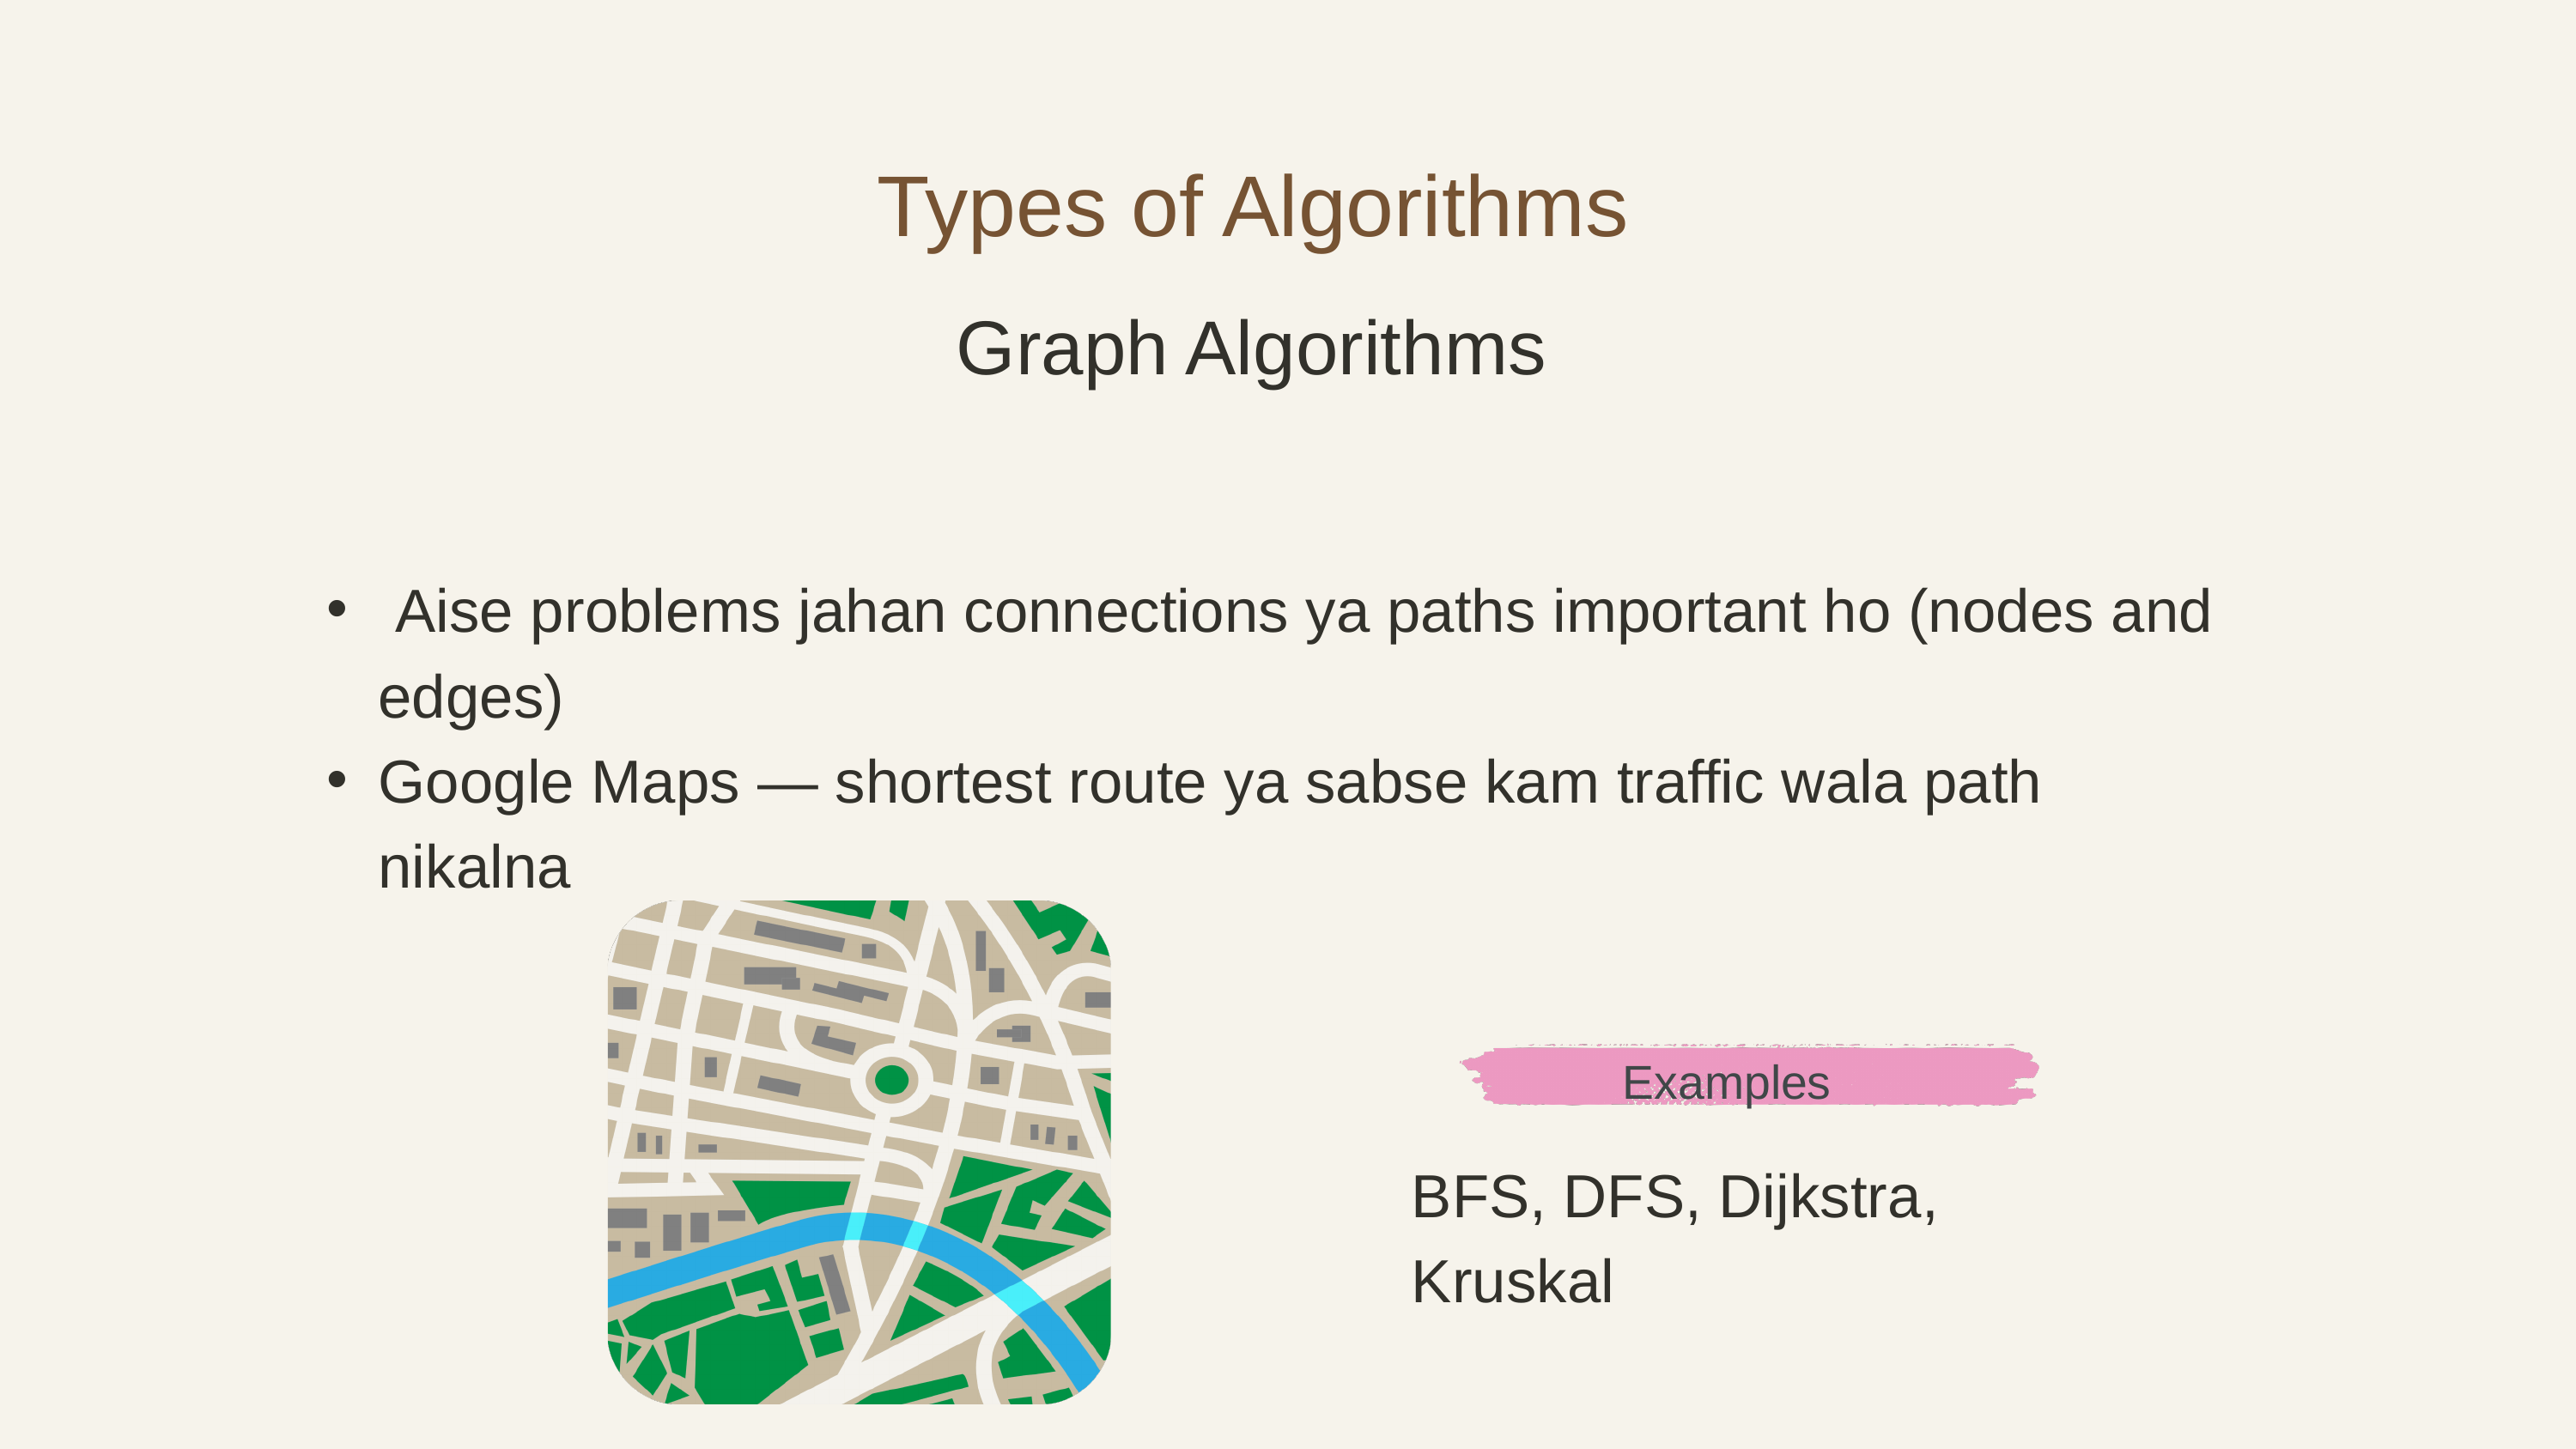

Types of Algorithms
Graph Algorithms
 Aise problems jahan connections ya paths important ho (nodes and edges)
Google Maps — shortest route ya sabse kam traffic wala path nikalna

Examples

BFS, DFS, Dijkstra, Kruskal